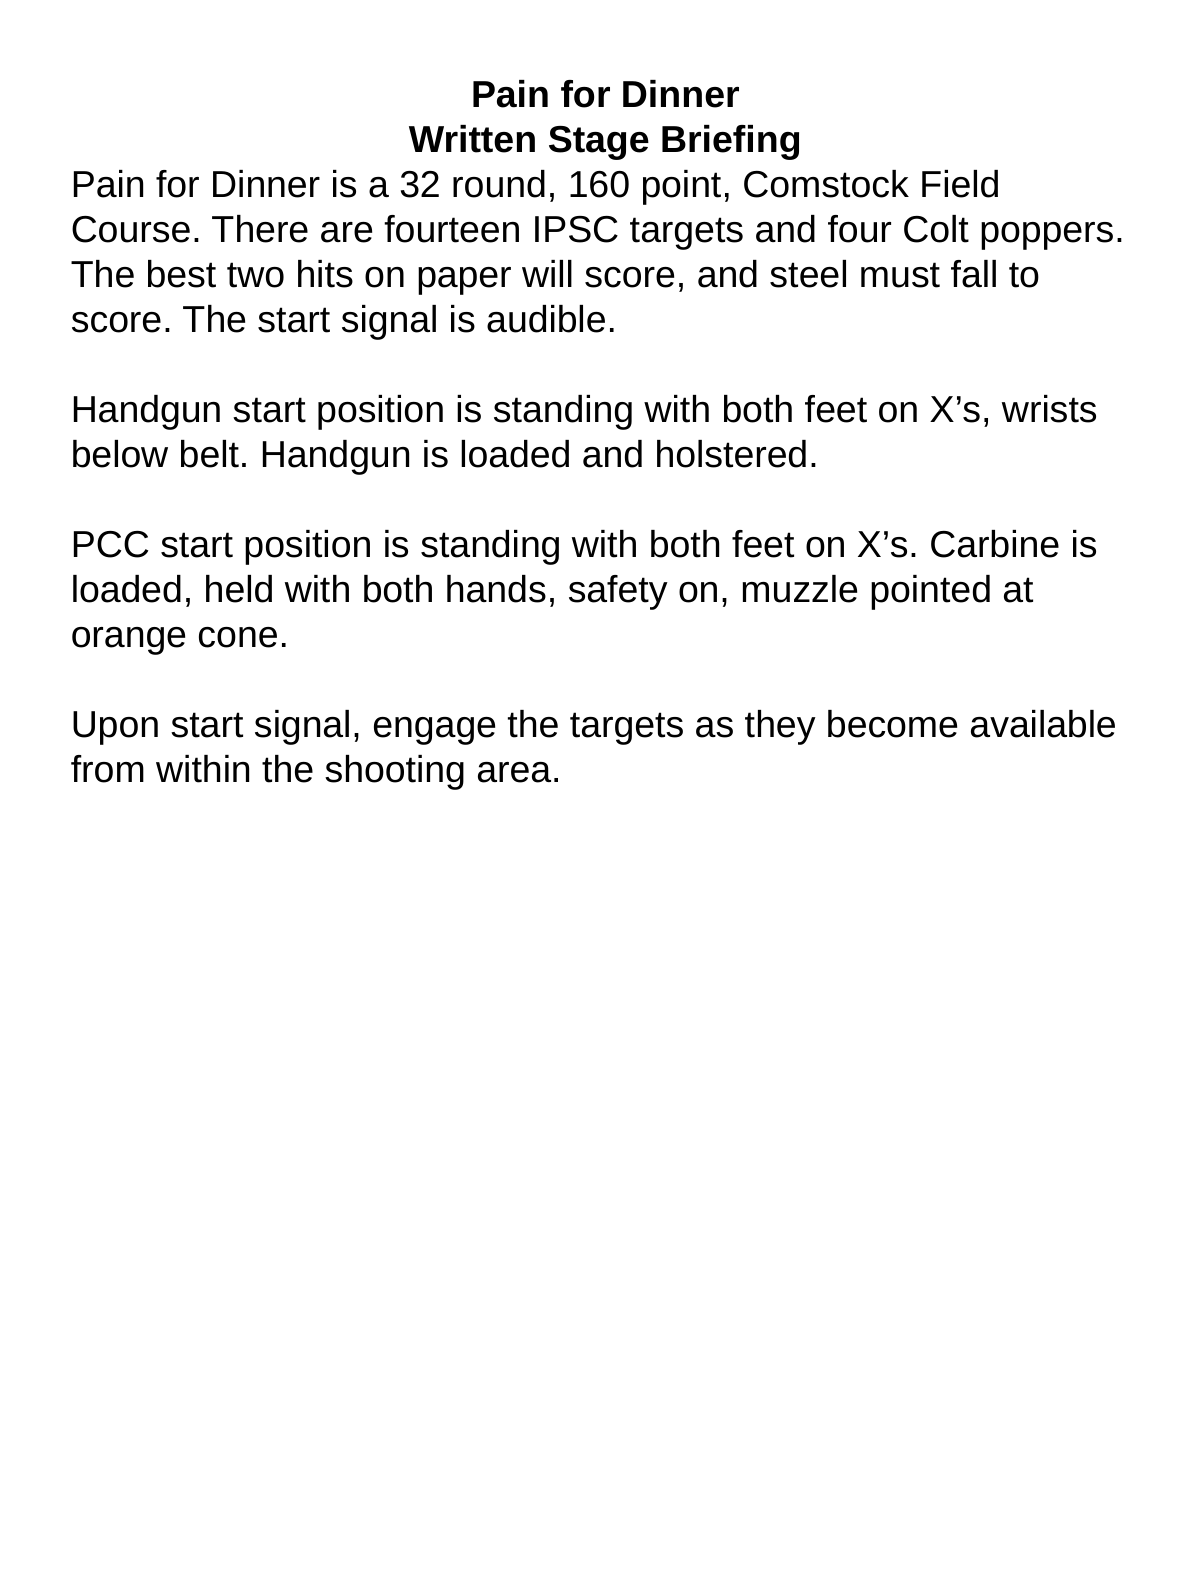

Pain for Dinner
Written Stage Briefing
Pain for Dinner is a 32 round, 160 point, Comstock Field Course. There are fourteen IPSC targets and four Colt poppers. The best two hits on paper will score, and steel must fall to score. The start signal is audible.

Handgun start position is standing with both feet on X’s, wrists below belt. Handgun is loaded and holstered.

PCC start position is standing with both feet on X’s. Carbine is loaded, held with both hands, safety on, muzzle pointed at orange cone.

Upon start signal, engage the targets as they become available from within the shooting area.